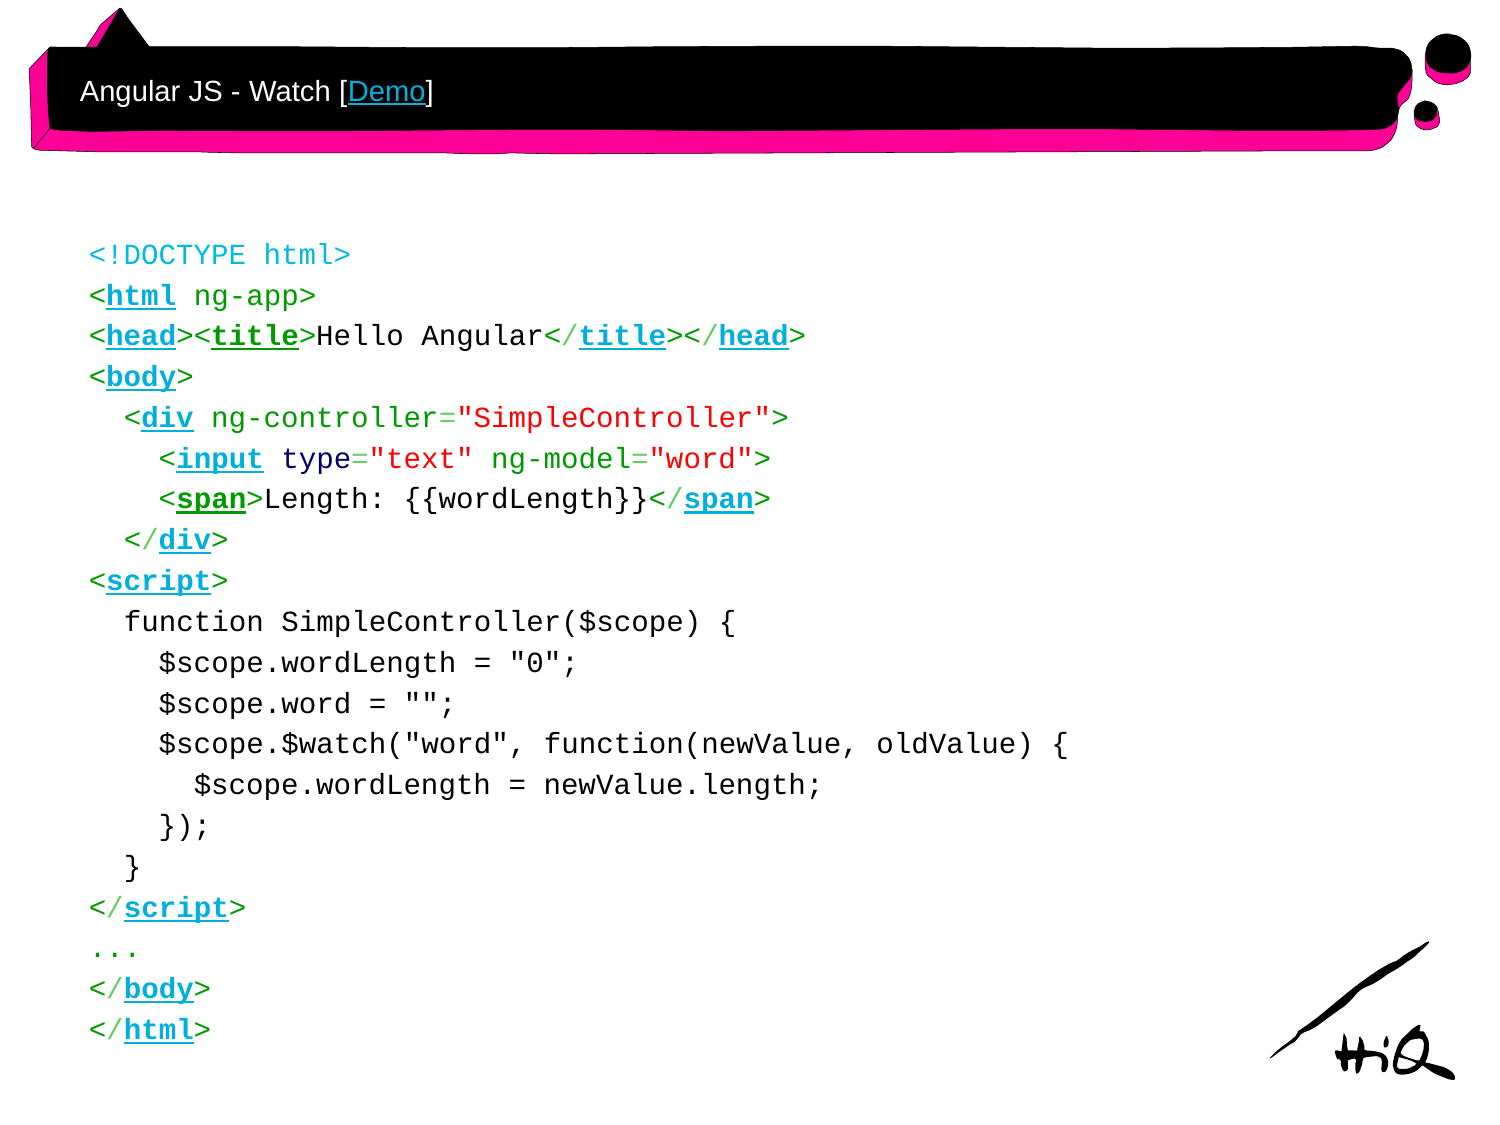

# Angular JS - Watch [Demo]
<!DOCTYPE html>
<html ng-app>
<head><title>Hello Angular</title></head>
<body>
  <div ng-controller="SimpleController">
    <input type="text" ng-model="word">
    <span>Length: {{wordLength}}</span>
  </div>
<script>
  function SimpleController($scope) {
    $scope.wordLength = "0";
    $scope.word = "";
    $scope.$watch("word", function(newValue, oldValue) {
      $scope.wordLength = newValue.length;
    });
  }
</script>
...
</body>
</html>